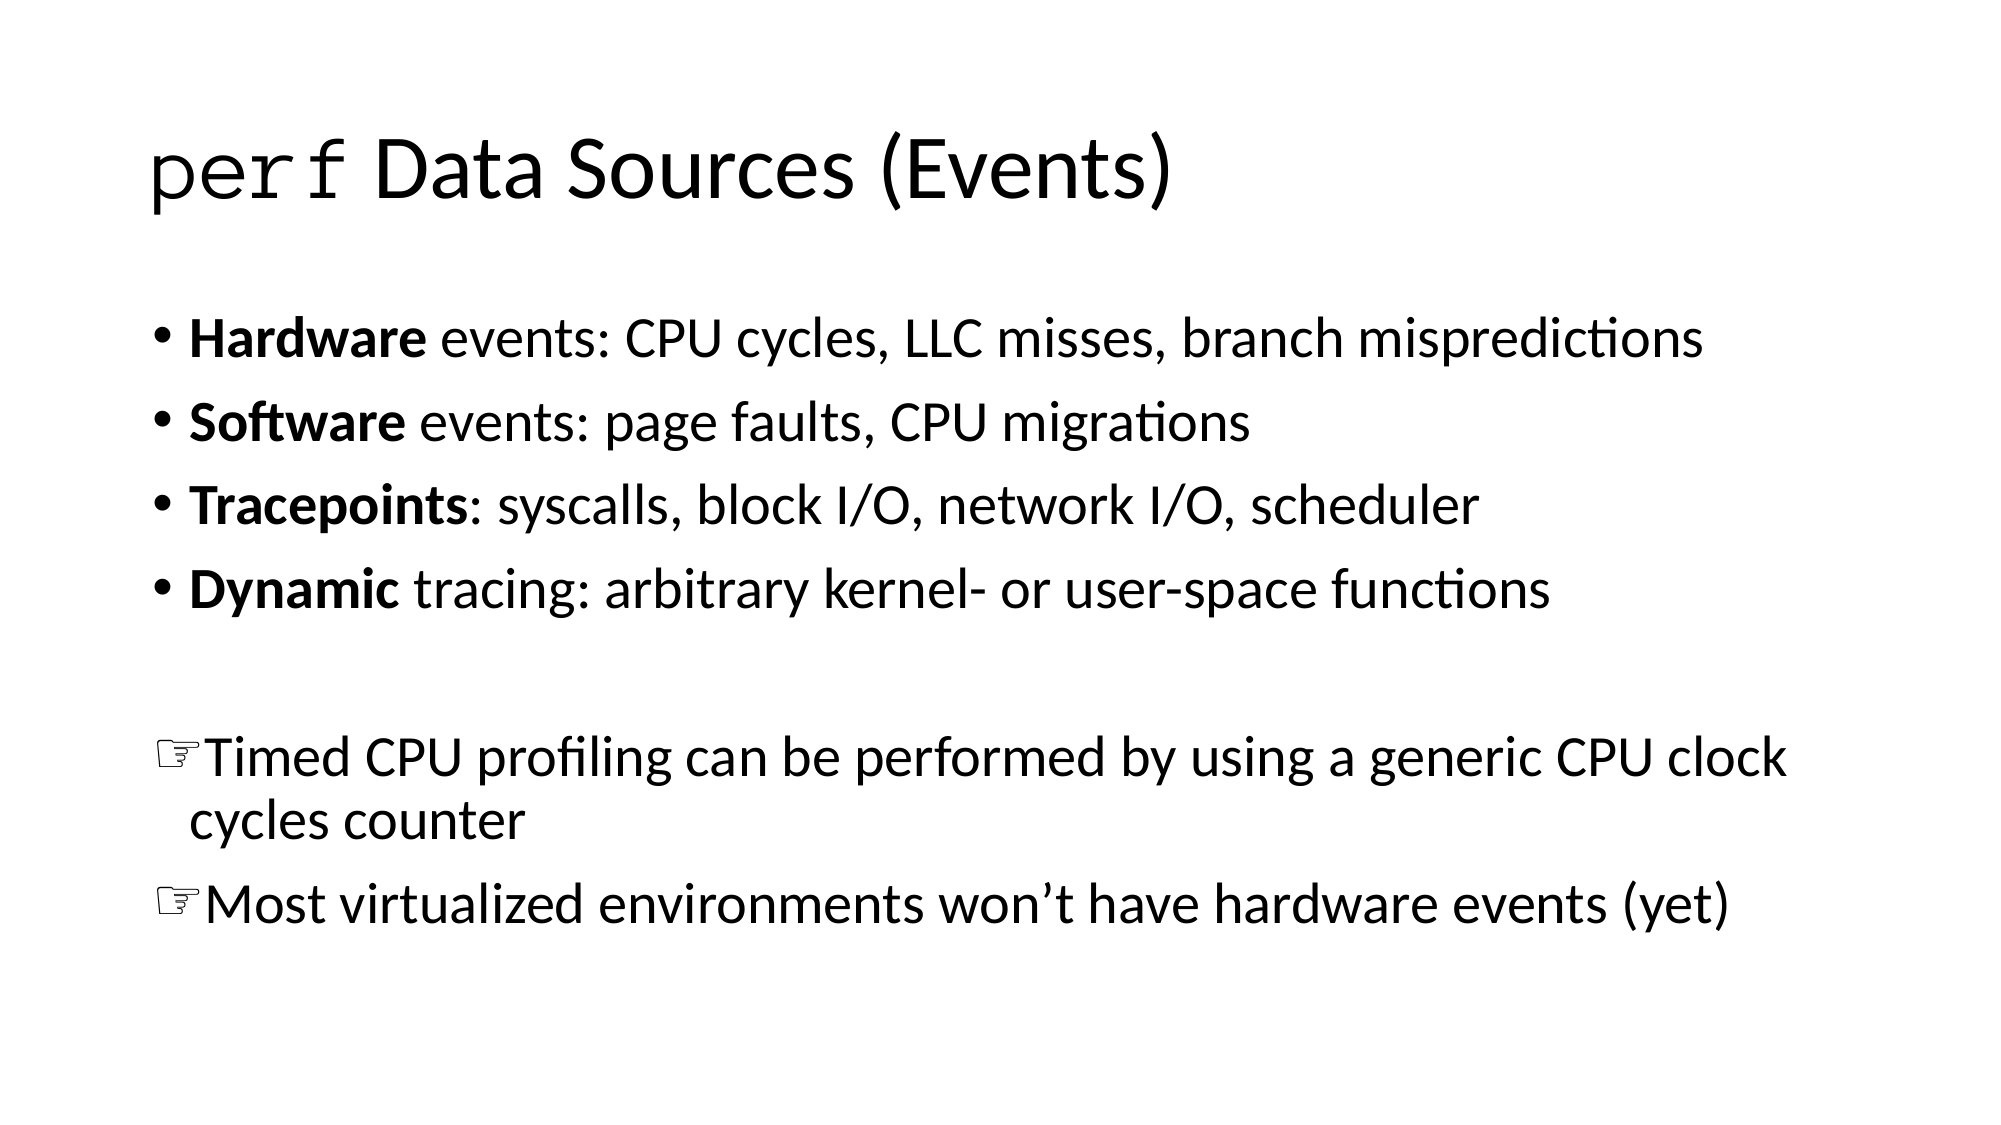

# perf Data Sources (Events)
Hardware events: CPU cycles, LLC misses, branch mispredictions
Software events: page faults, CPU migrations
Tracepoints: syscalls, block I/O, network I/O, scheduler
Dynamic tracing: arbitrary kernel- or user-space functions

Timed CPU profiling can be performed by using a generic CPU clock cycles counter
Most virtualized environments won’t have hardware events (yet)